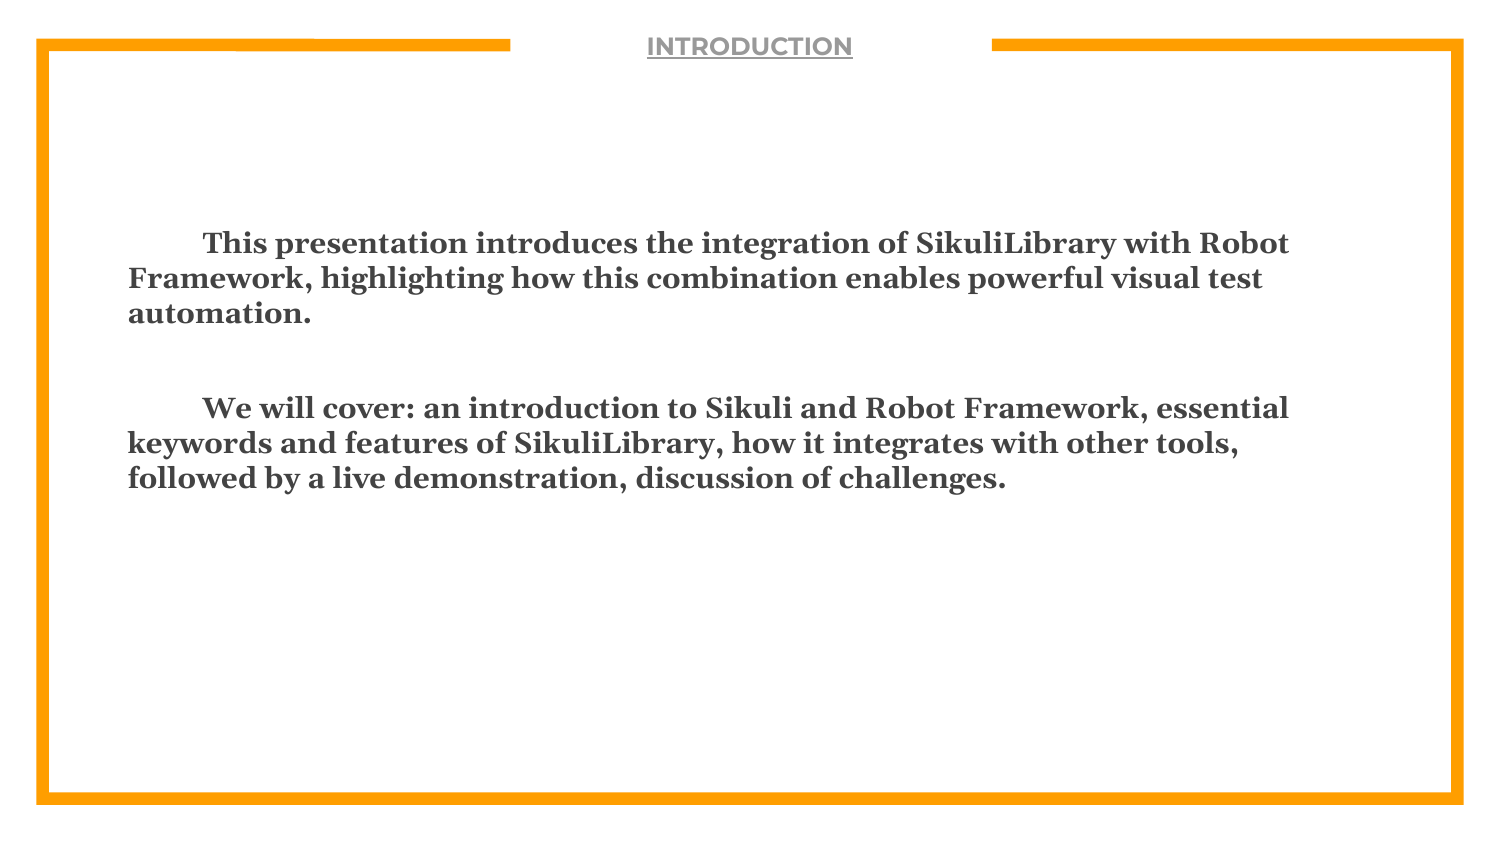

# INTRODUCTION
This presentation introduces the integration of SikuliLibrary with Robot Framework, highlighting how this combination enables powerful visual test automation.

We will cover: an introduction to Sikuli and Robot Framework, essential keywords and features of SikuliLibrary, how it integrates with other tools, followed by a live demonstration, discussion of challenges.